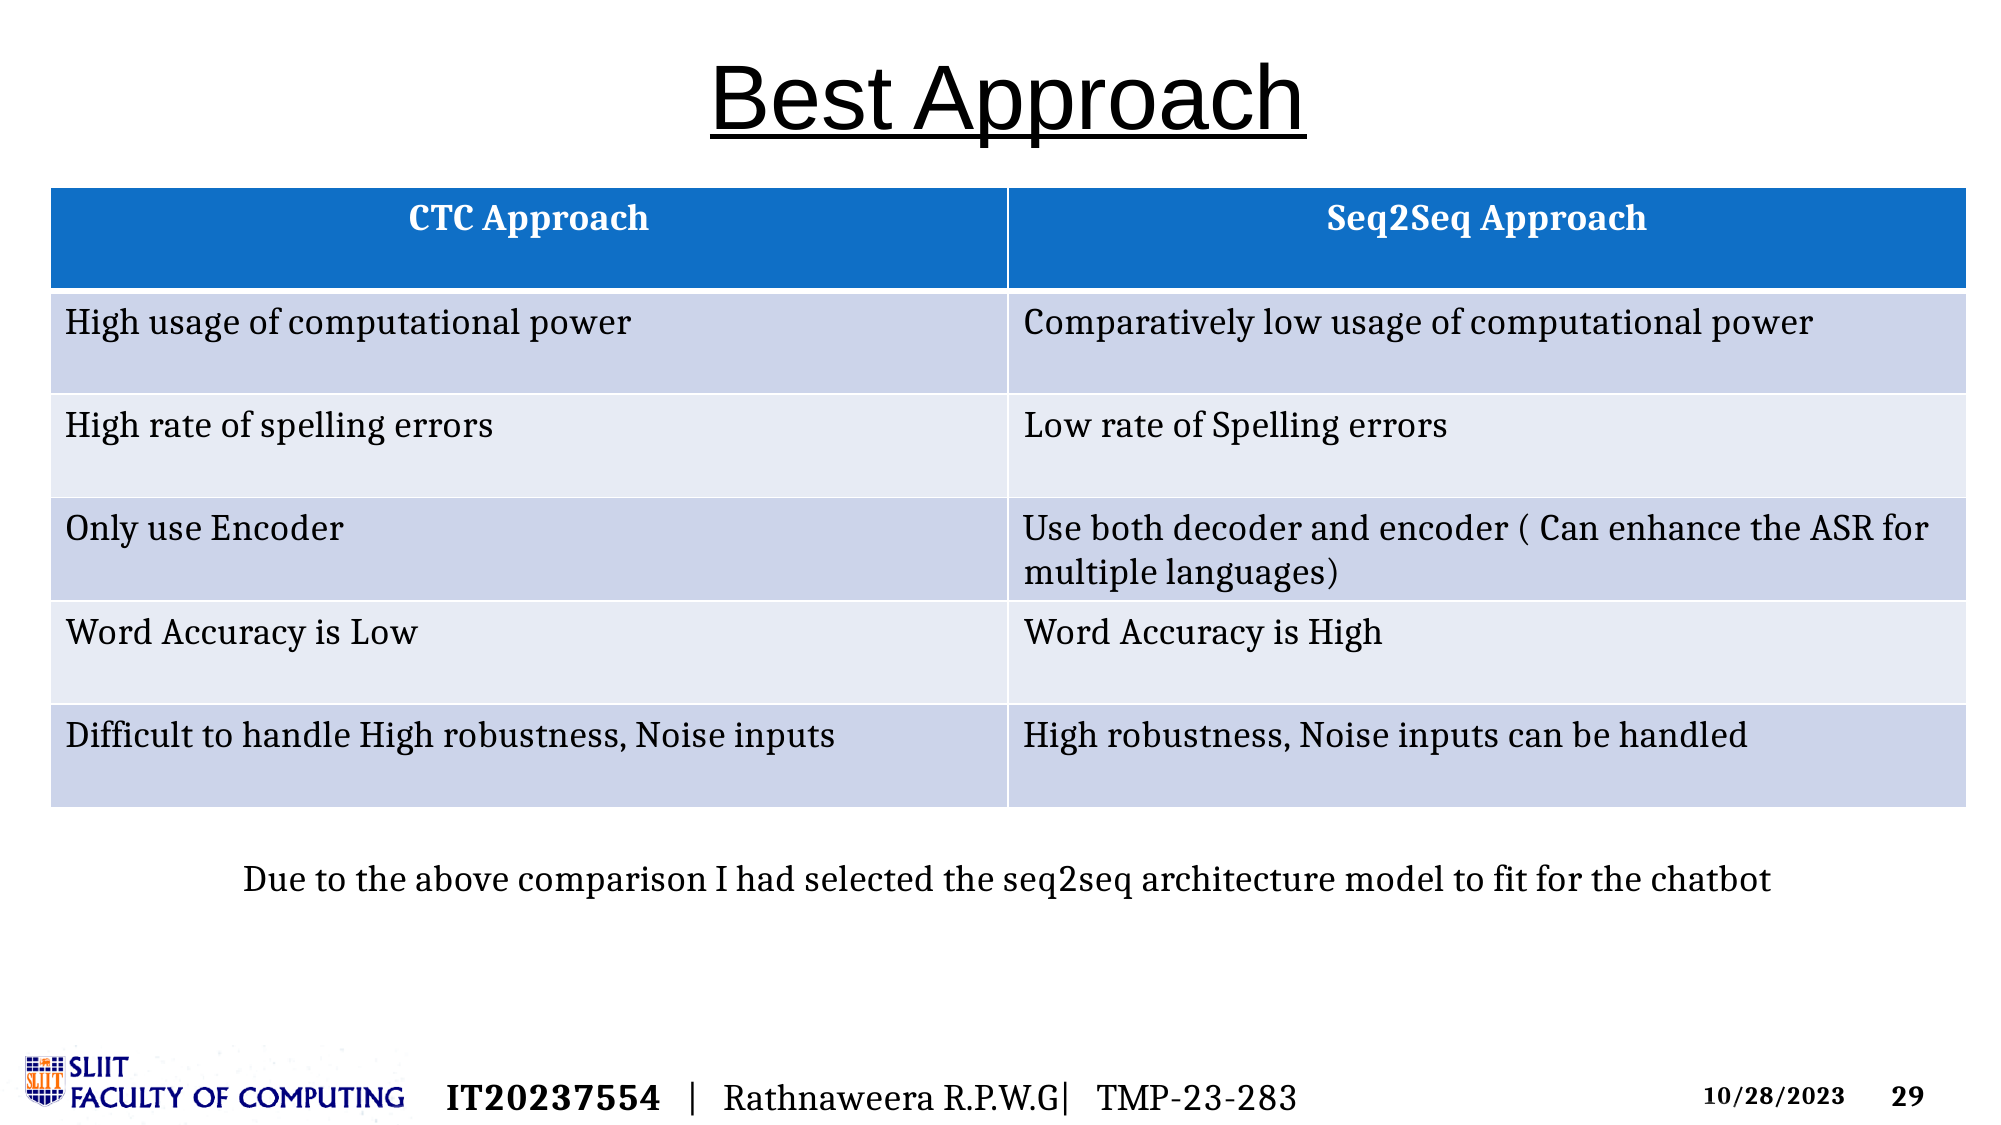

# Best Approach
| CTC Approach | Seq2Seq Approach |
| --- | --- |
| High usage of computational power | Comparatively low usage of computational power |
| High rate of spelling errors | Low rate of Spelling errors |
| Only use Encoder | Use both decoder and encoder ( Can enhance the ASR for multiple languages) |
| Word Accuracy is Low | Word Accuracy is High |
| Difficult to handle High robustness, Noise inputs | High robustness, Noise inputs can be handled |
Due to the above comparison I had selected the seq2seq architecture model to fit for the chatbot
IT20237554   |   Rathnaweera R.P.W.G|   TMP-23-283